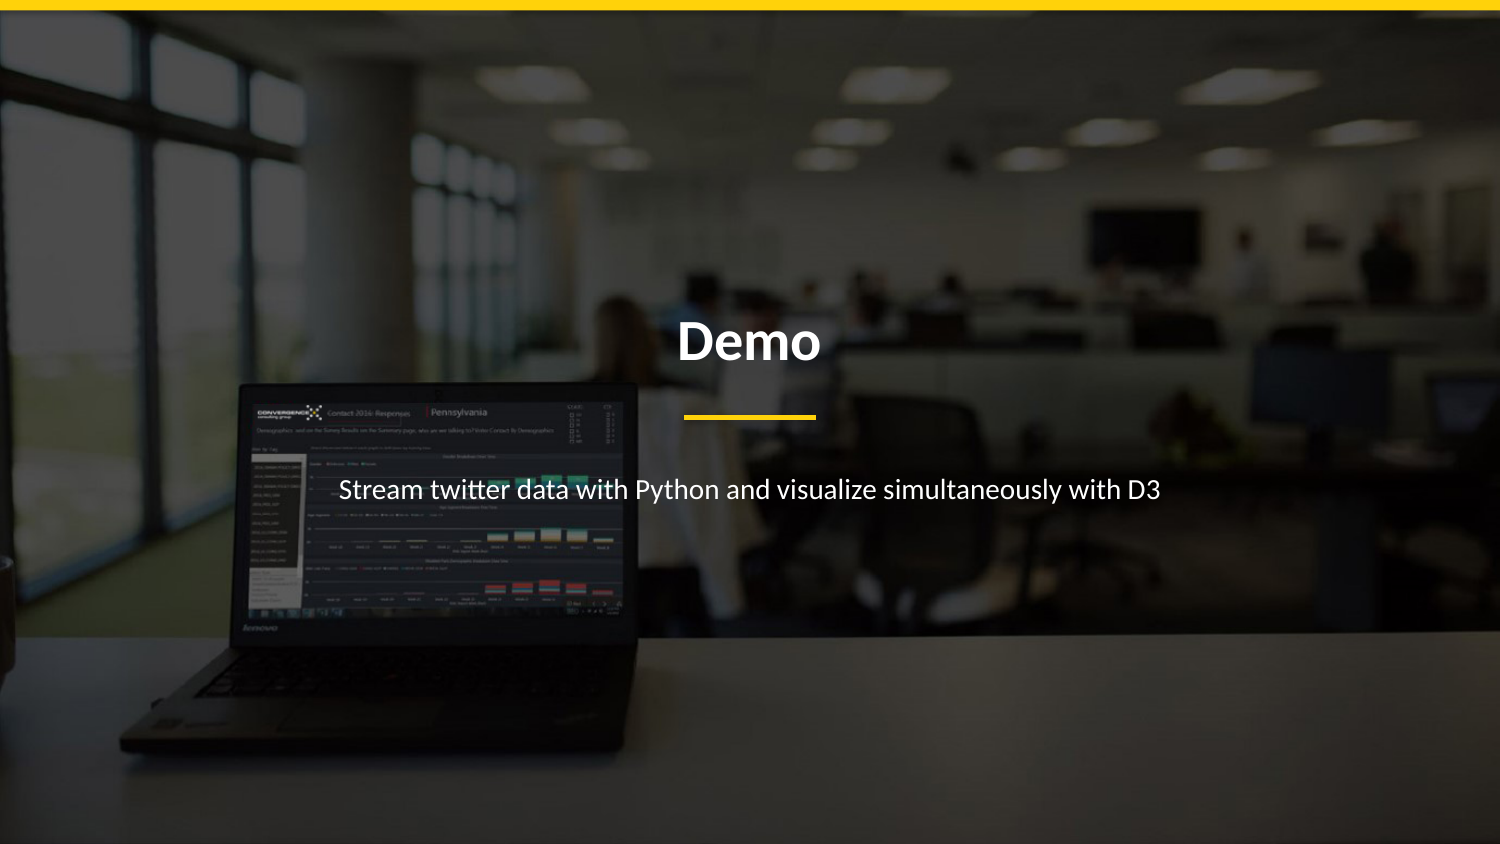

# Demo
Stream twitter data with Python and visualize simultaneously with D3